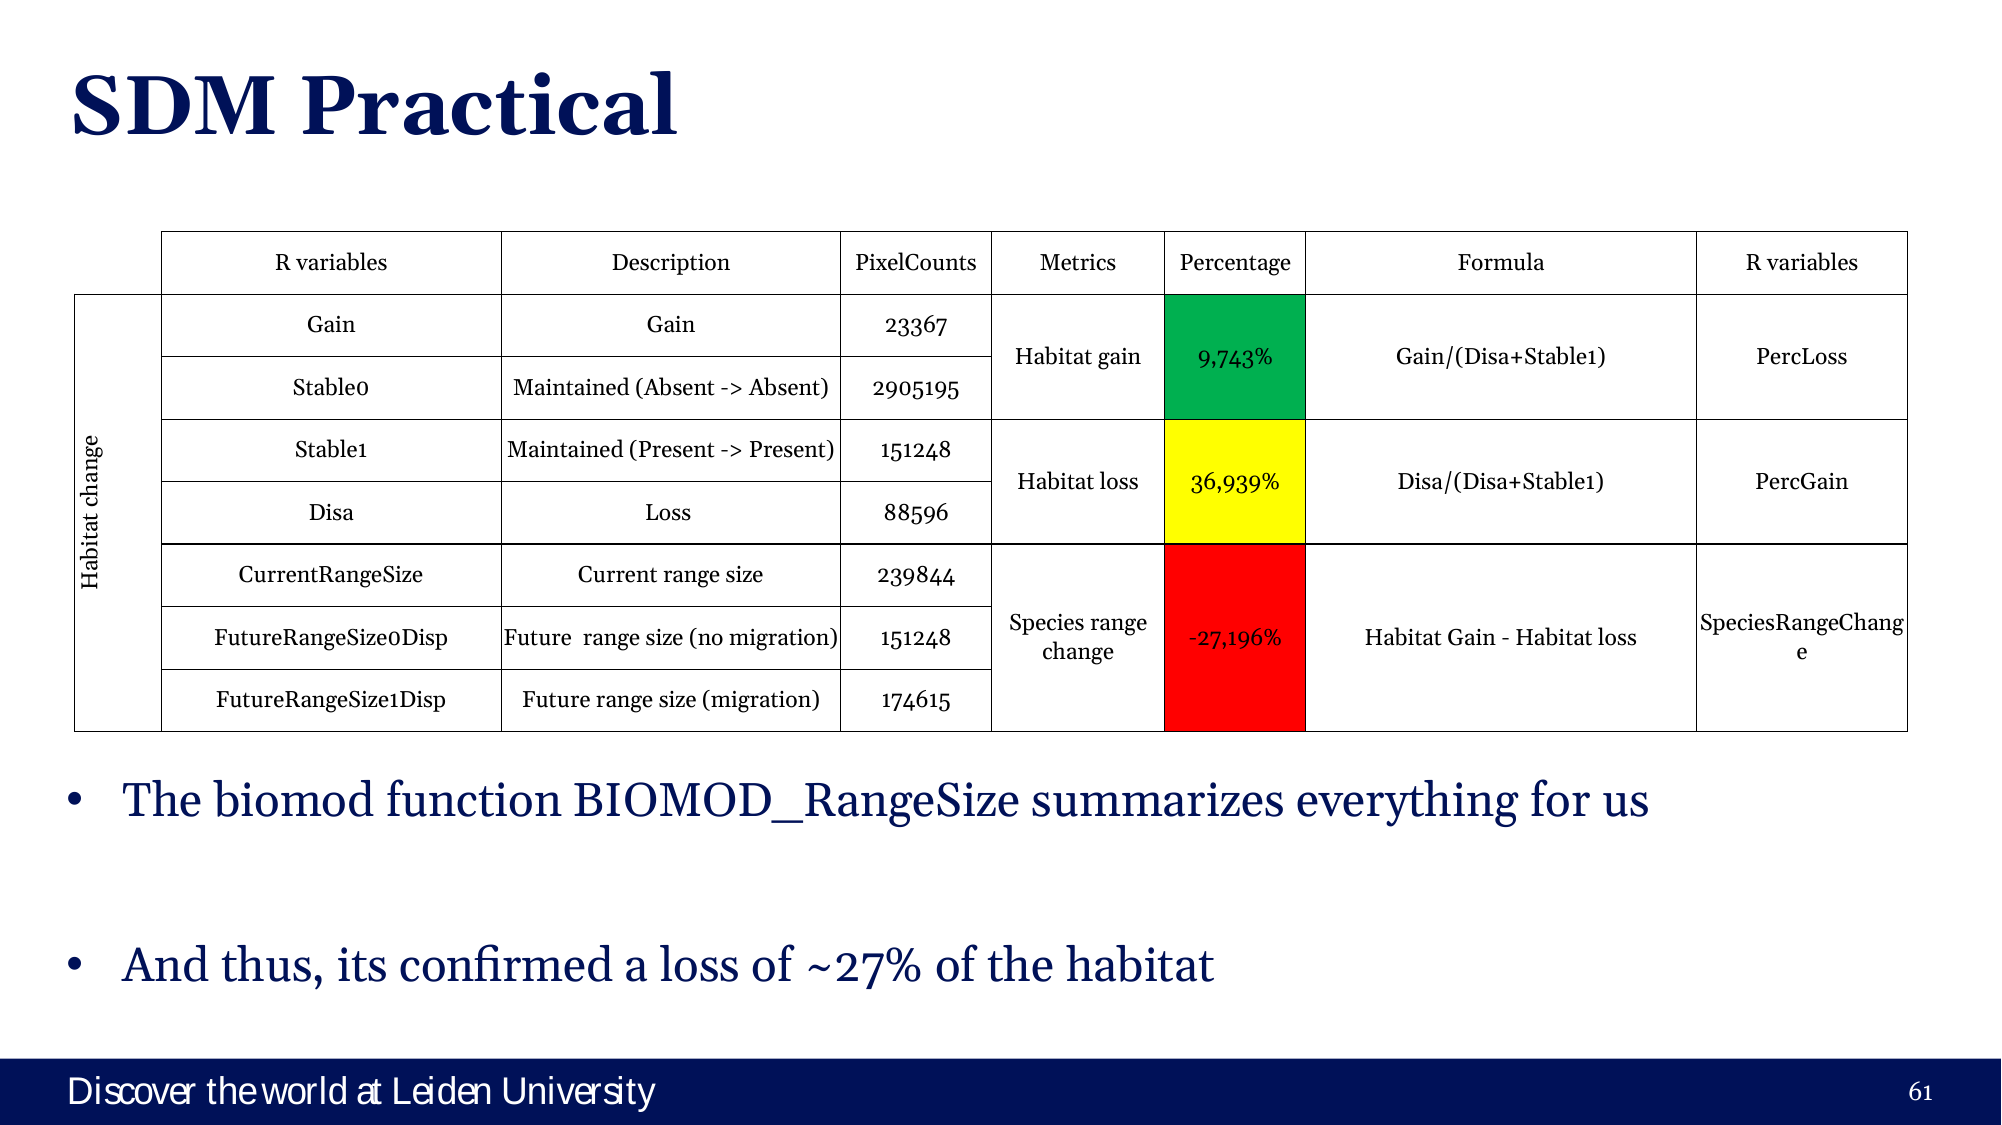

# SDM Practical
|  | R variables | Description | PixelCounts | Metrics | Percentage | Formula | R variables |
| --- | --- | --- | --- | --- | --- | --- | --- |
| Habitat change | Gain | Gain | 23367 | Habitat gain | 9,743% | Gain/(Disa+Stable1) | PercLoss |
|  | Stable0 | Maintained (Absent -> Absent) | 2905195 |  |  |  |  |
|  | Stable1 | Maintained (Present -> Present) | 151248 | Habitat loss | 36,939% | Disa/(Disa+Stable1) | PercGain |
|  | Disa | Loss | 88596 |  |  |  |  |
|  | CurrentRangeSize | Current range size | 239844 | Species range change | -27,196% | Habitat Gain - Habitat loss | SpeciesRangeChange |
|  | FutureRangeSize0Disp | Future range size (no migration) | 151248 |  |  |  |  |
|  | FutureRangeSize1Disp | Future range size (migration) | 174615 |  |  |  |  |
The biomod function BIOMOD_RangeSize summarizes everything for us

And thus, its confirmed a loss of ~27% of the habitat
61